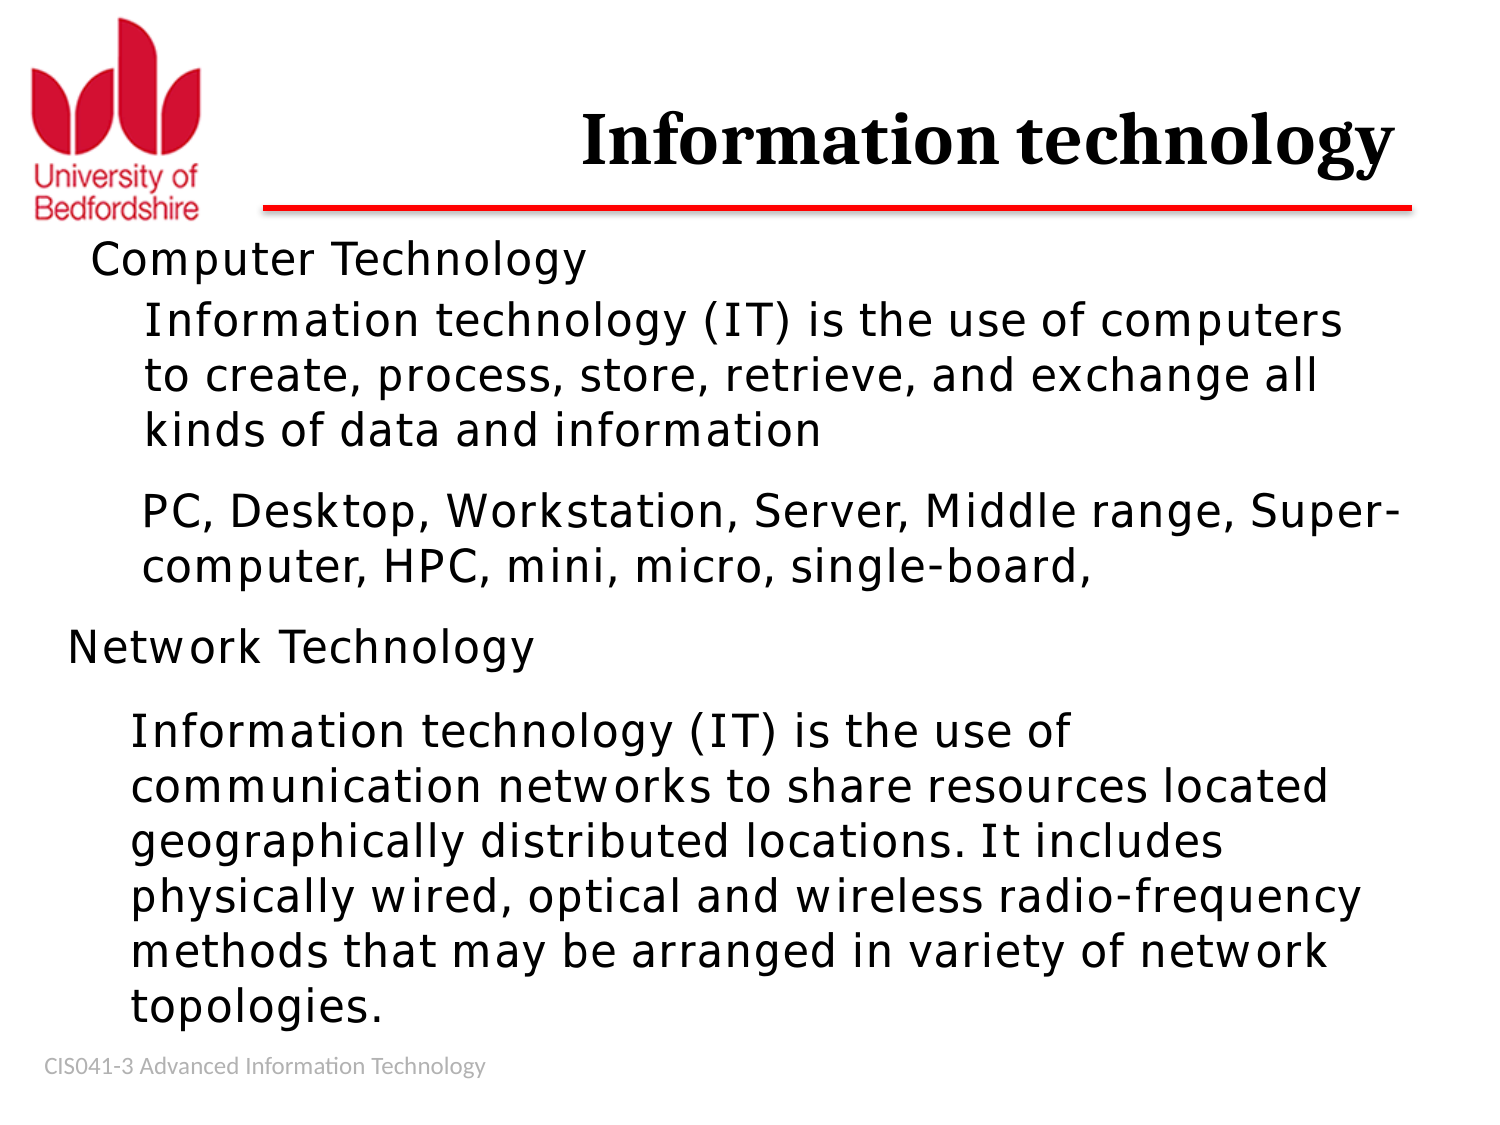

# Information technology
Computer Technology
Information technology (IT) is the use of computers to create, process, store, retrieve, and exchange all kinds of data and information
PC, Desktop, Workstation, Server, Middle range, Super-computer, HPC, mini, micro, single-board,
Network Technology
Information technology (IT) is the use of communication networks to share resources located geographically distributed locations. It includes physically wired, optical and wireless radio-frequency methods that may be arranged in variety of network topologies.
CIS041-3 Advanced Information Technology